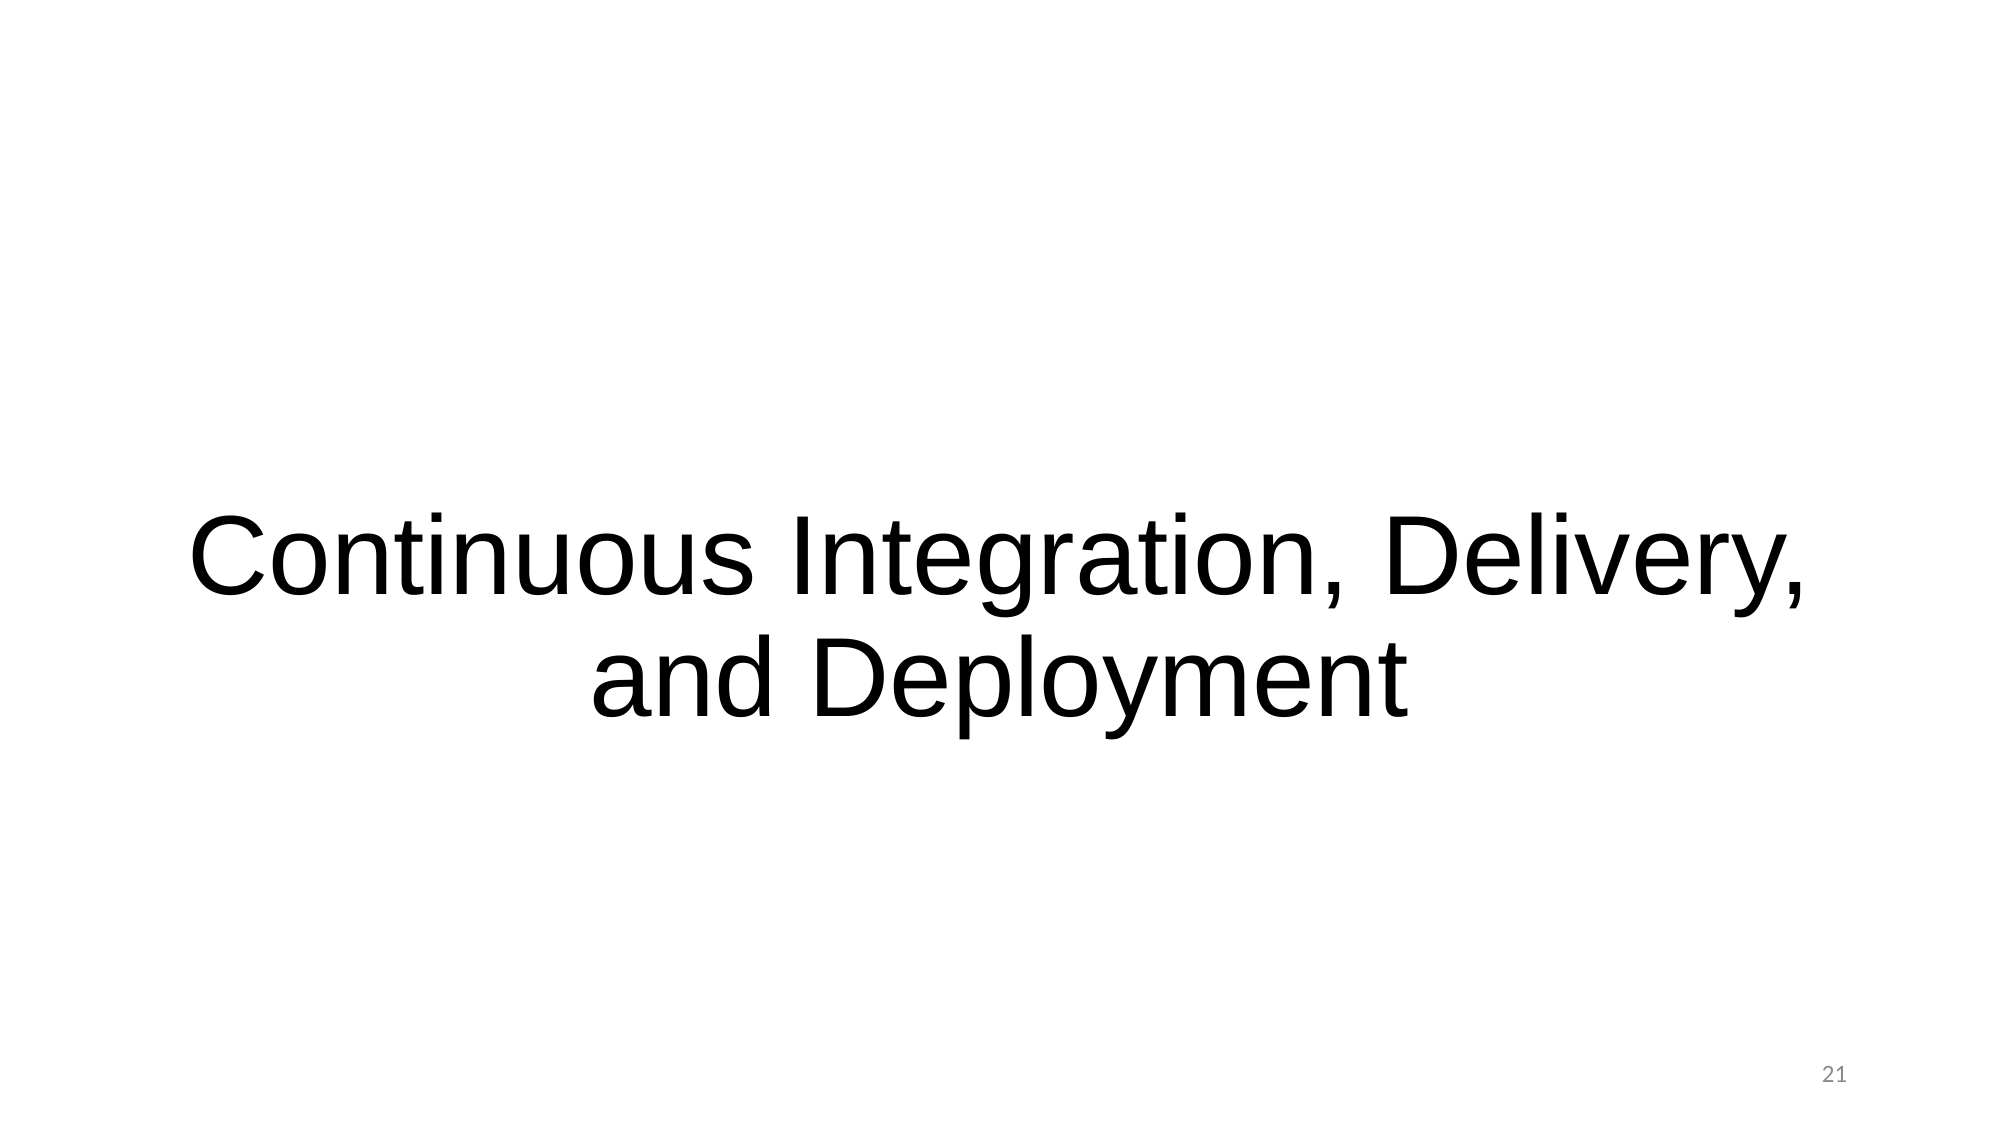

# Continuous Integration, Delivery, and Deployment

21